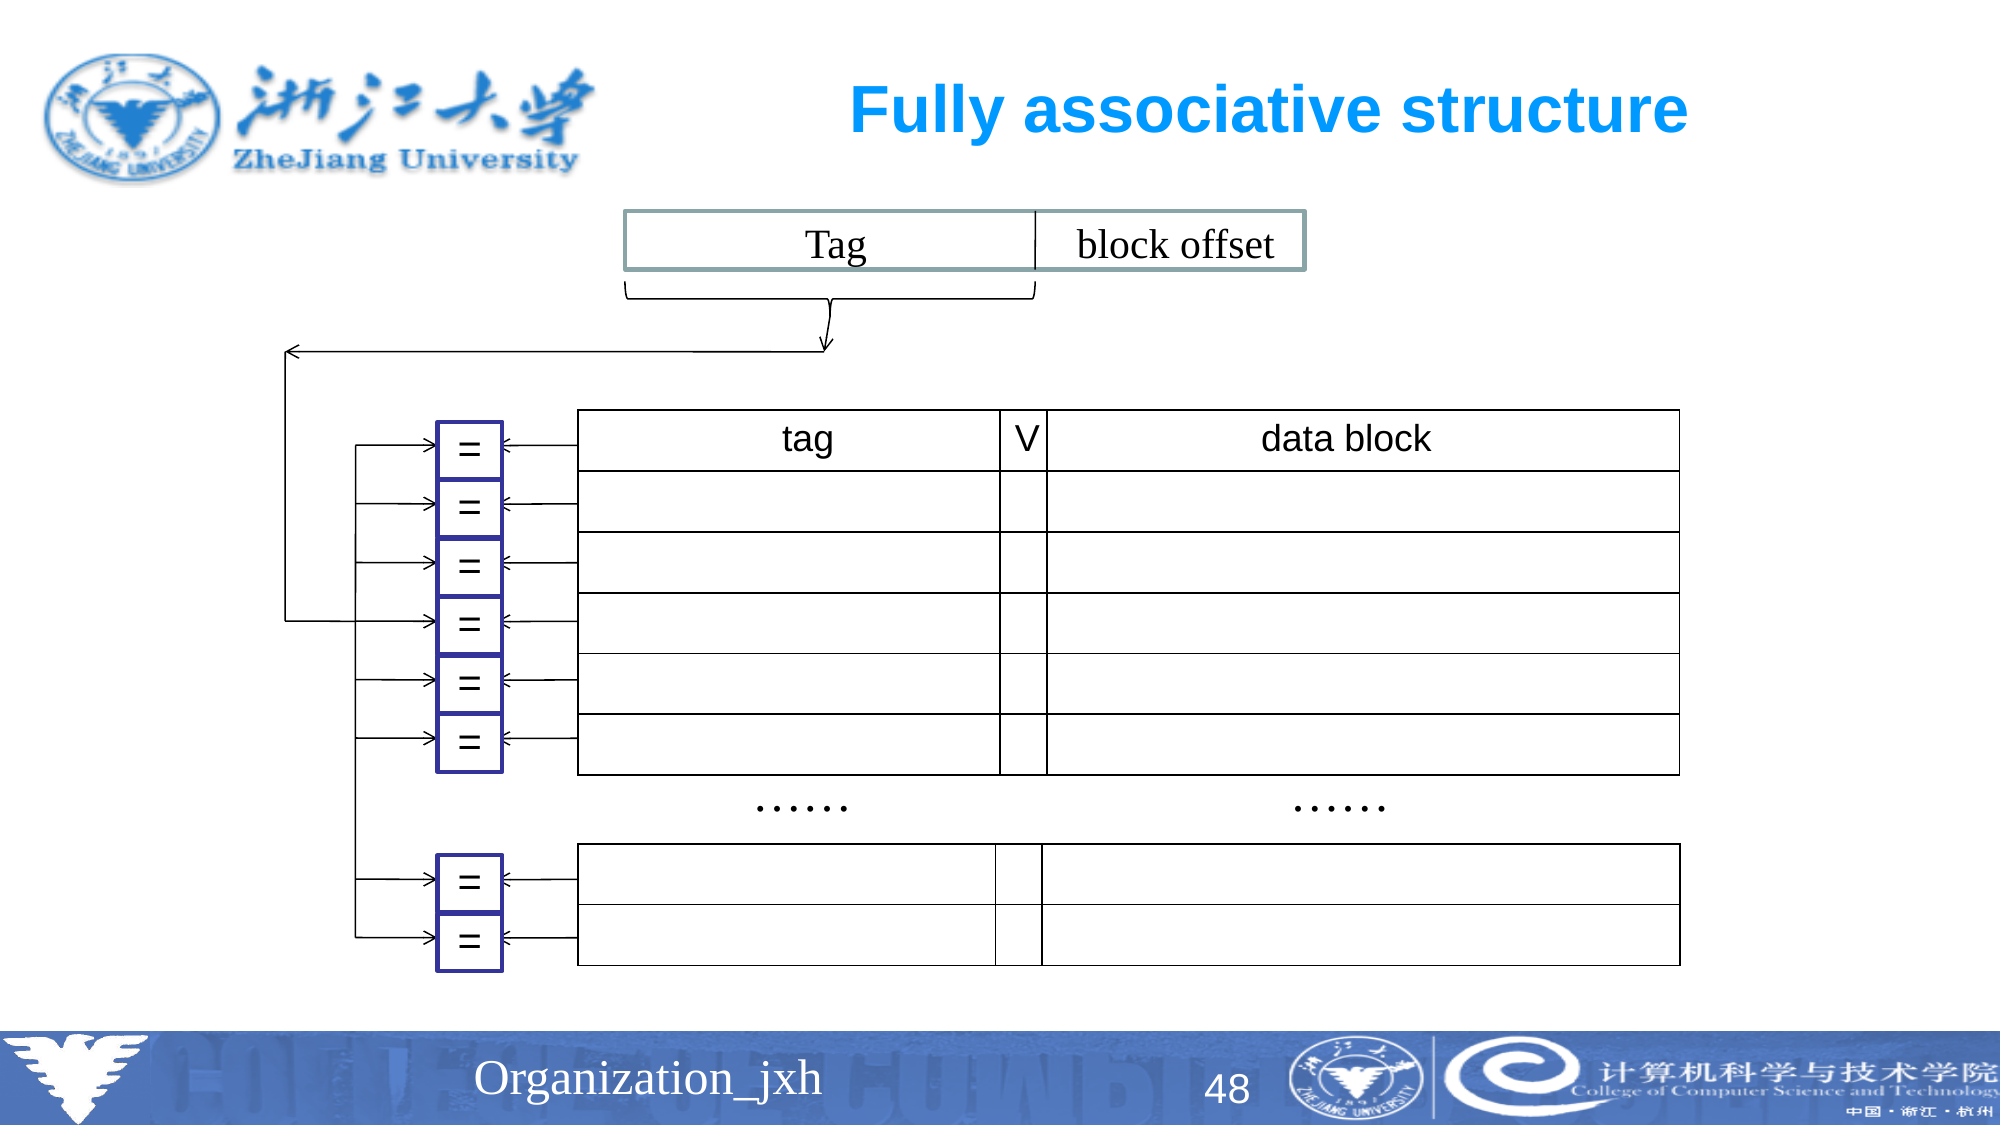

# Fully associative structure

                     Tag                    block offset

=
=
=
=
=
=
=
=
| tag | V | data block |
| --- | --- | --- |
|  |  |  |
|  |  |  |
|  |  |  |
|  |  |  |
|  |  |  |
         ……                                   ……
|  |  |  |
| --- | --- | --- |
|  |  |  |